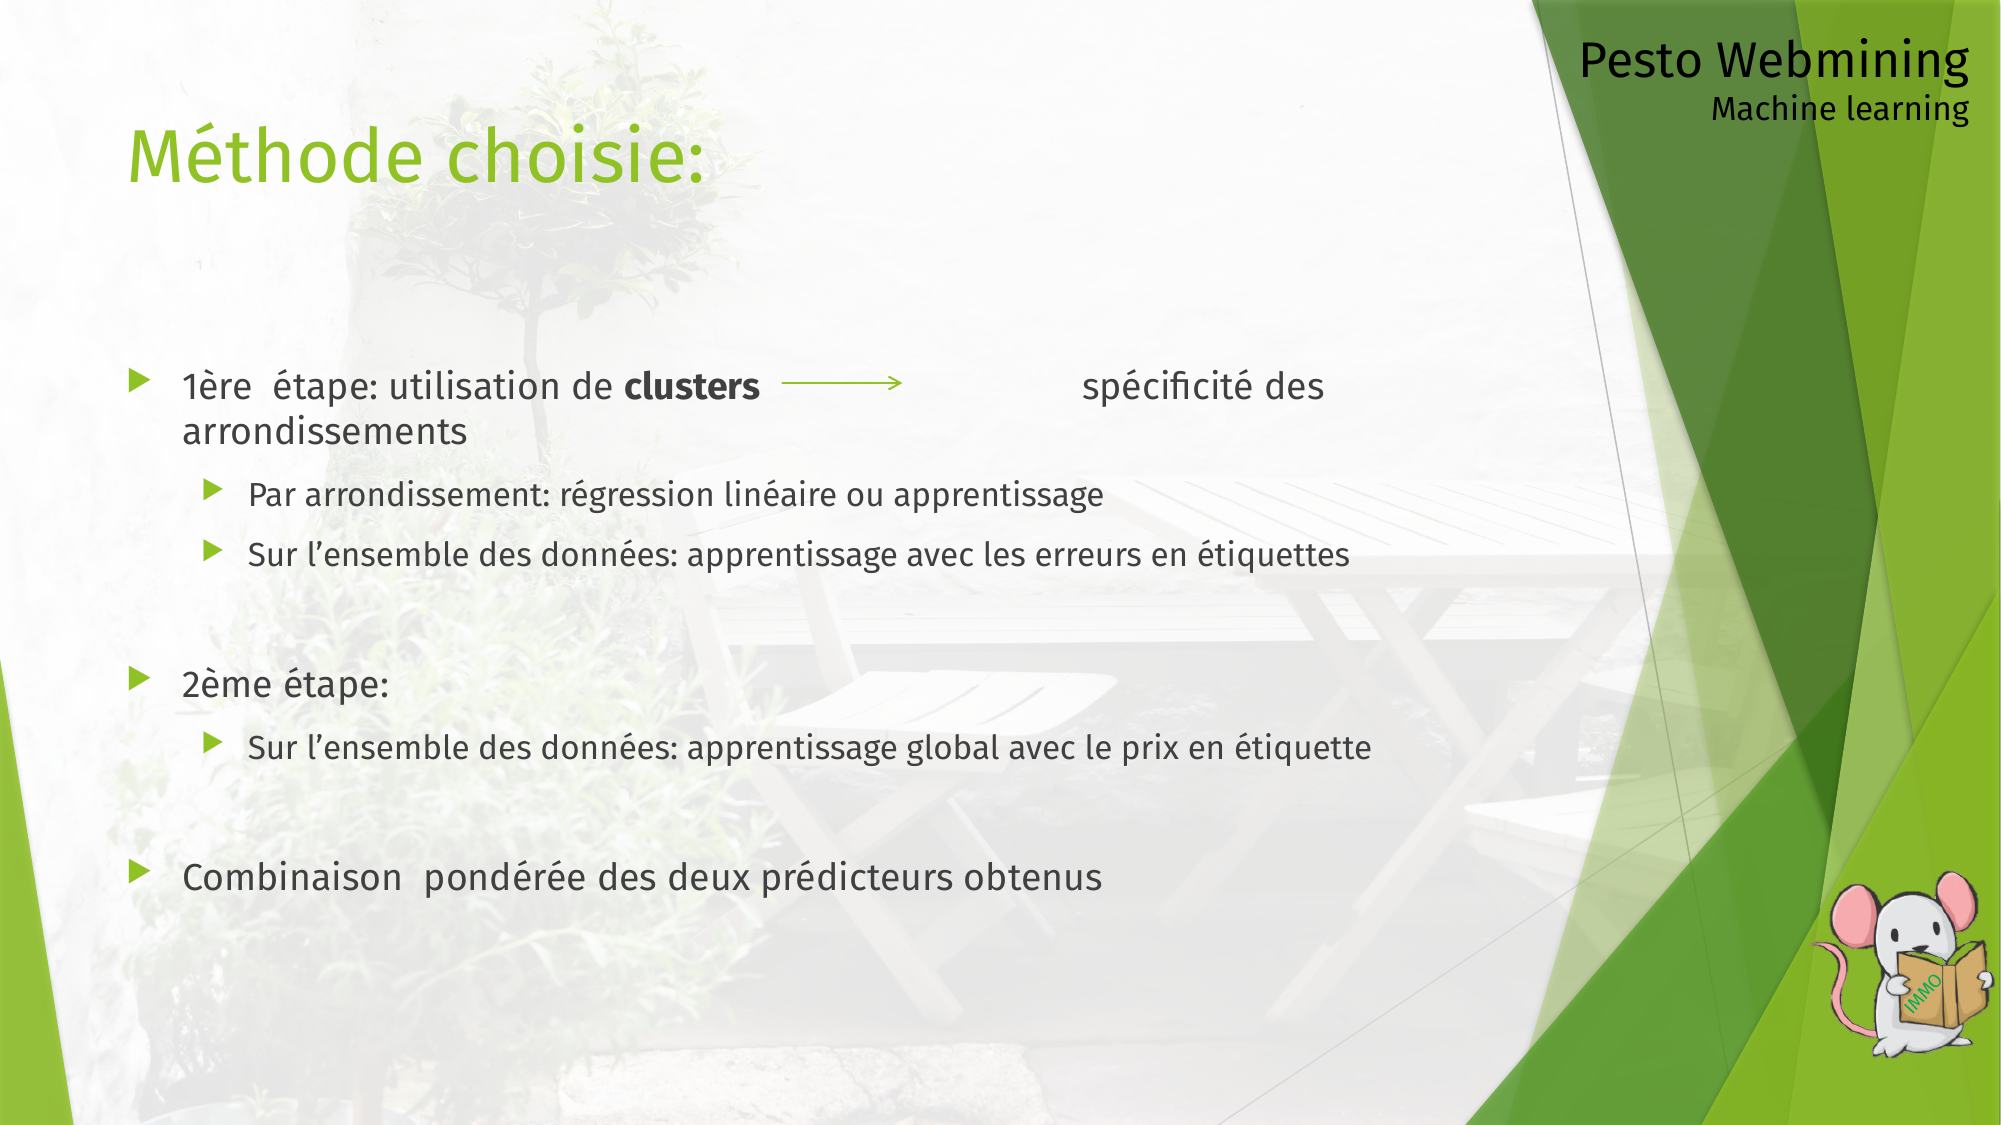

Pesto Webmining
Machine learning
# Méthode choisie:
1ère  étape: utilisation de clusters 			spécificité des arrondissements
Par arrondissement: régression linéaire ou apprentissage
Sur l’ensemble des données: apprentissage avec les erreurs en étiquettes

2ème étape:
Sur l’ensemble des données: apprentissage global avec le prix en étiquette

Combinaison  pondérée des deux prédicteurs obtenus